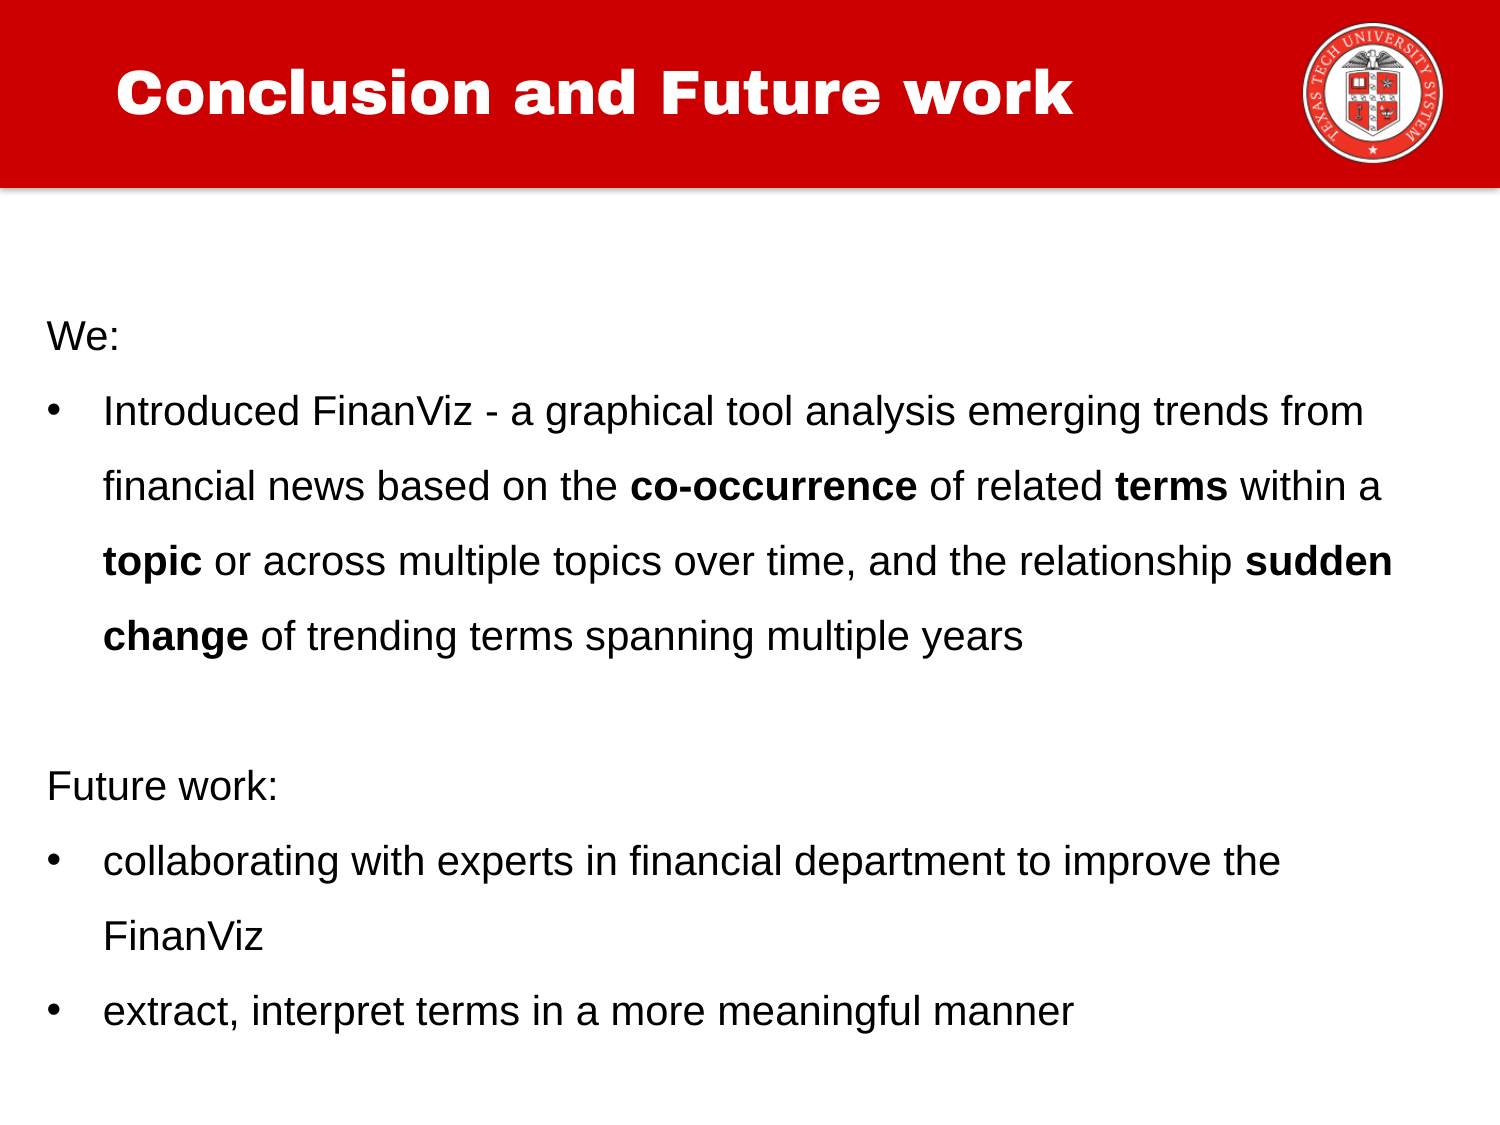

# Conclusion and Future work

We:
Introduced FinanViz - a graphical tool analysis emerging trends from financial news based on the co-occurrence of related terms within a topic or across multiple topics over time, and the relationship sudden change of trending terms spanning multiple years

Future work:
collaborating with experts in financial department to improve the FinanViz
extract, interpret terms in a more meaningful manner